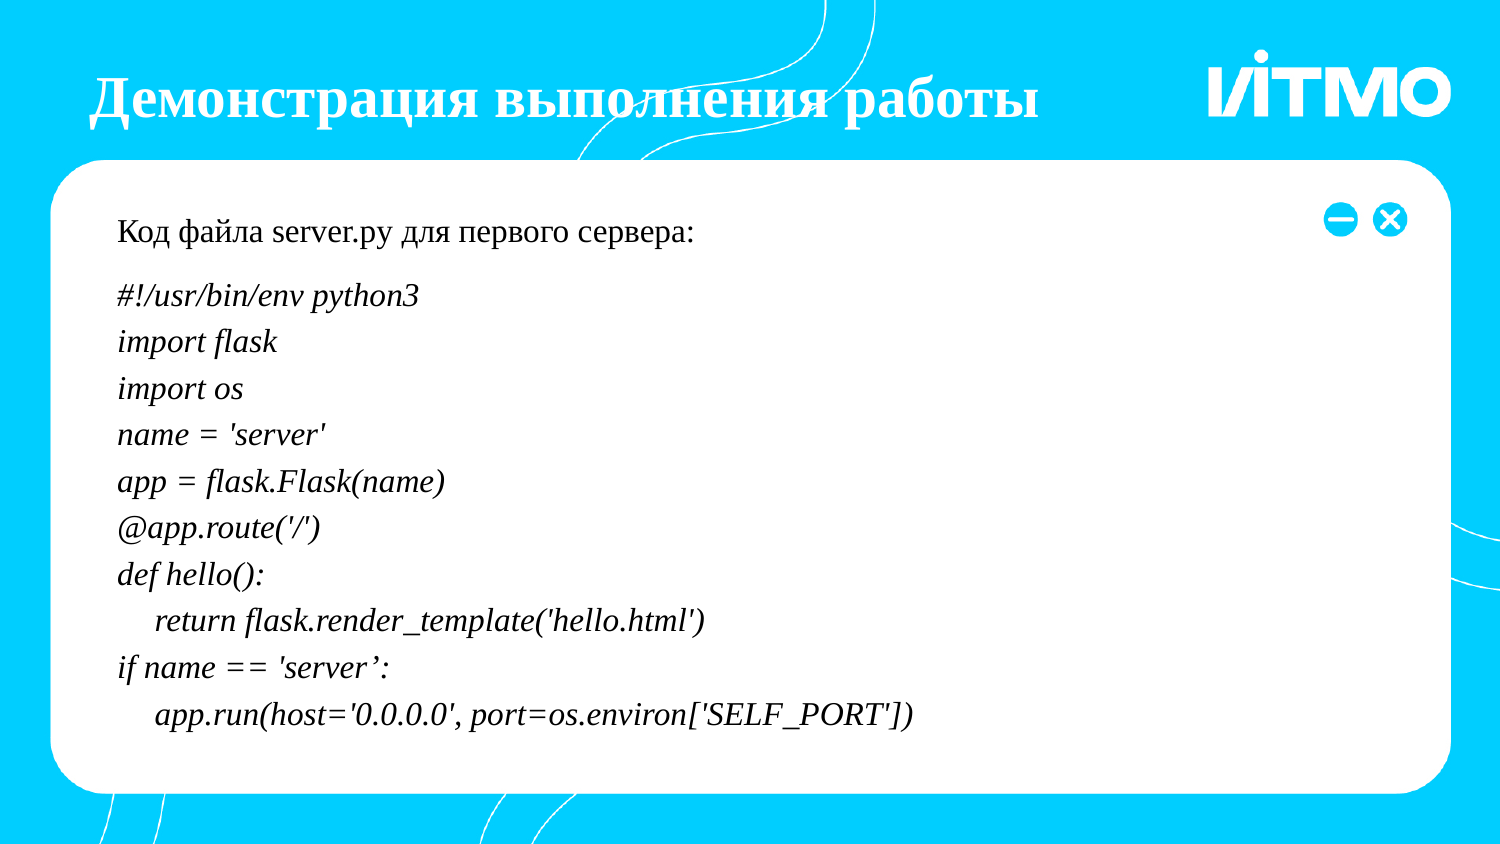

Демонстрация выполнения работы
# Код файла server.py для первого сервера:
#!/usr/bin/env python3
import flask
import os
name = 'server'
app = flask.Flask(name)
@app.route('/')
def hello():
	return flask.render_template('hello.html')
if name == 'server’:
	app.run(host='0.0.0.0', port=os.environ['SELF_PORT'])